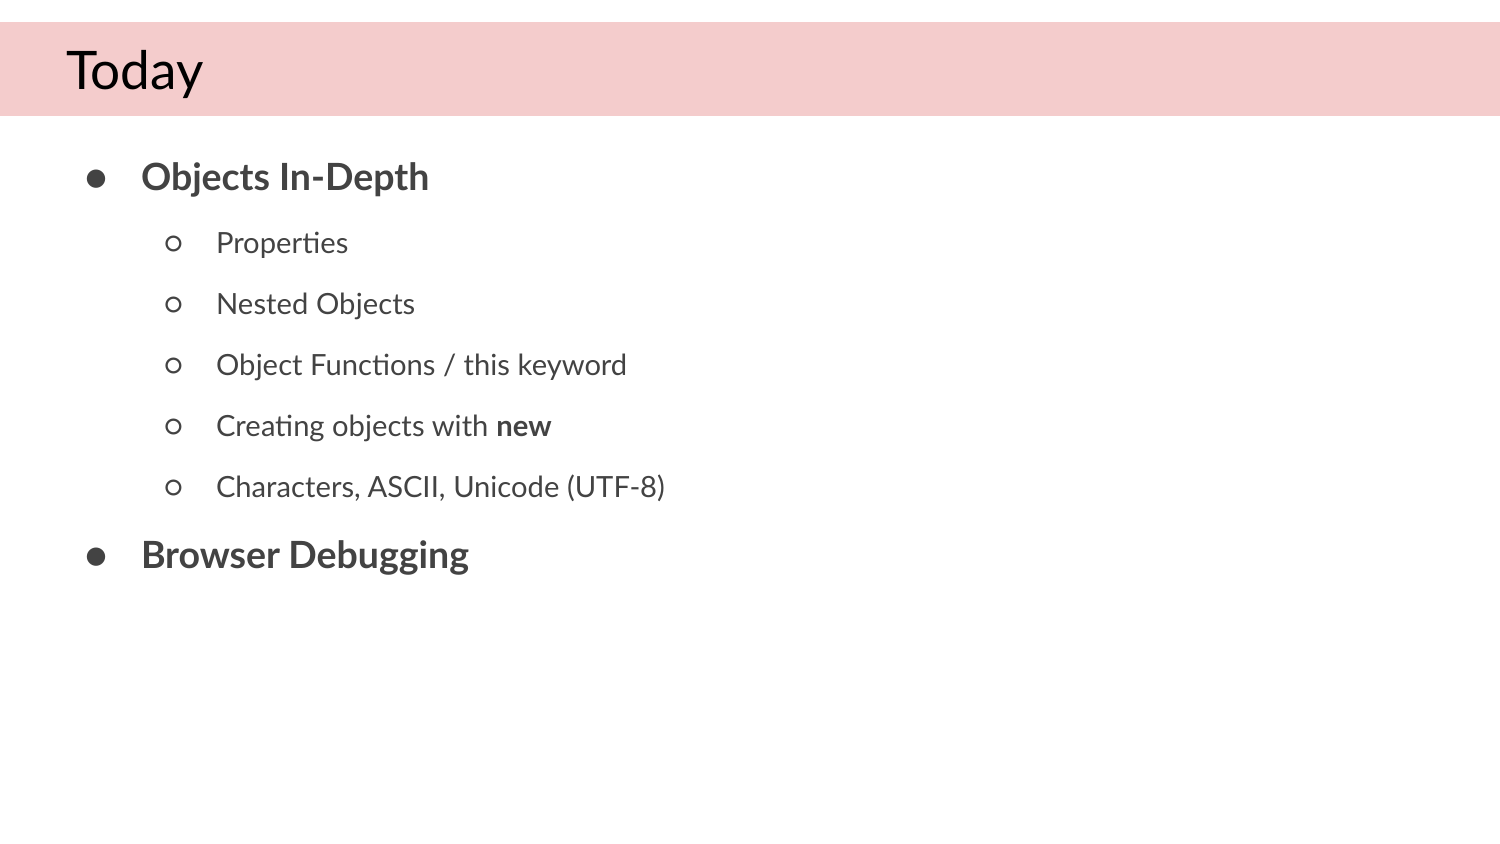

# Today
Objects In-Depth
Properties
Nested Objects
Object Functions / this keyword
Creating objects with new
Characters, ASCII, Unicode (UTF-8)
Browser Debugging